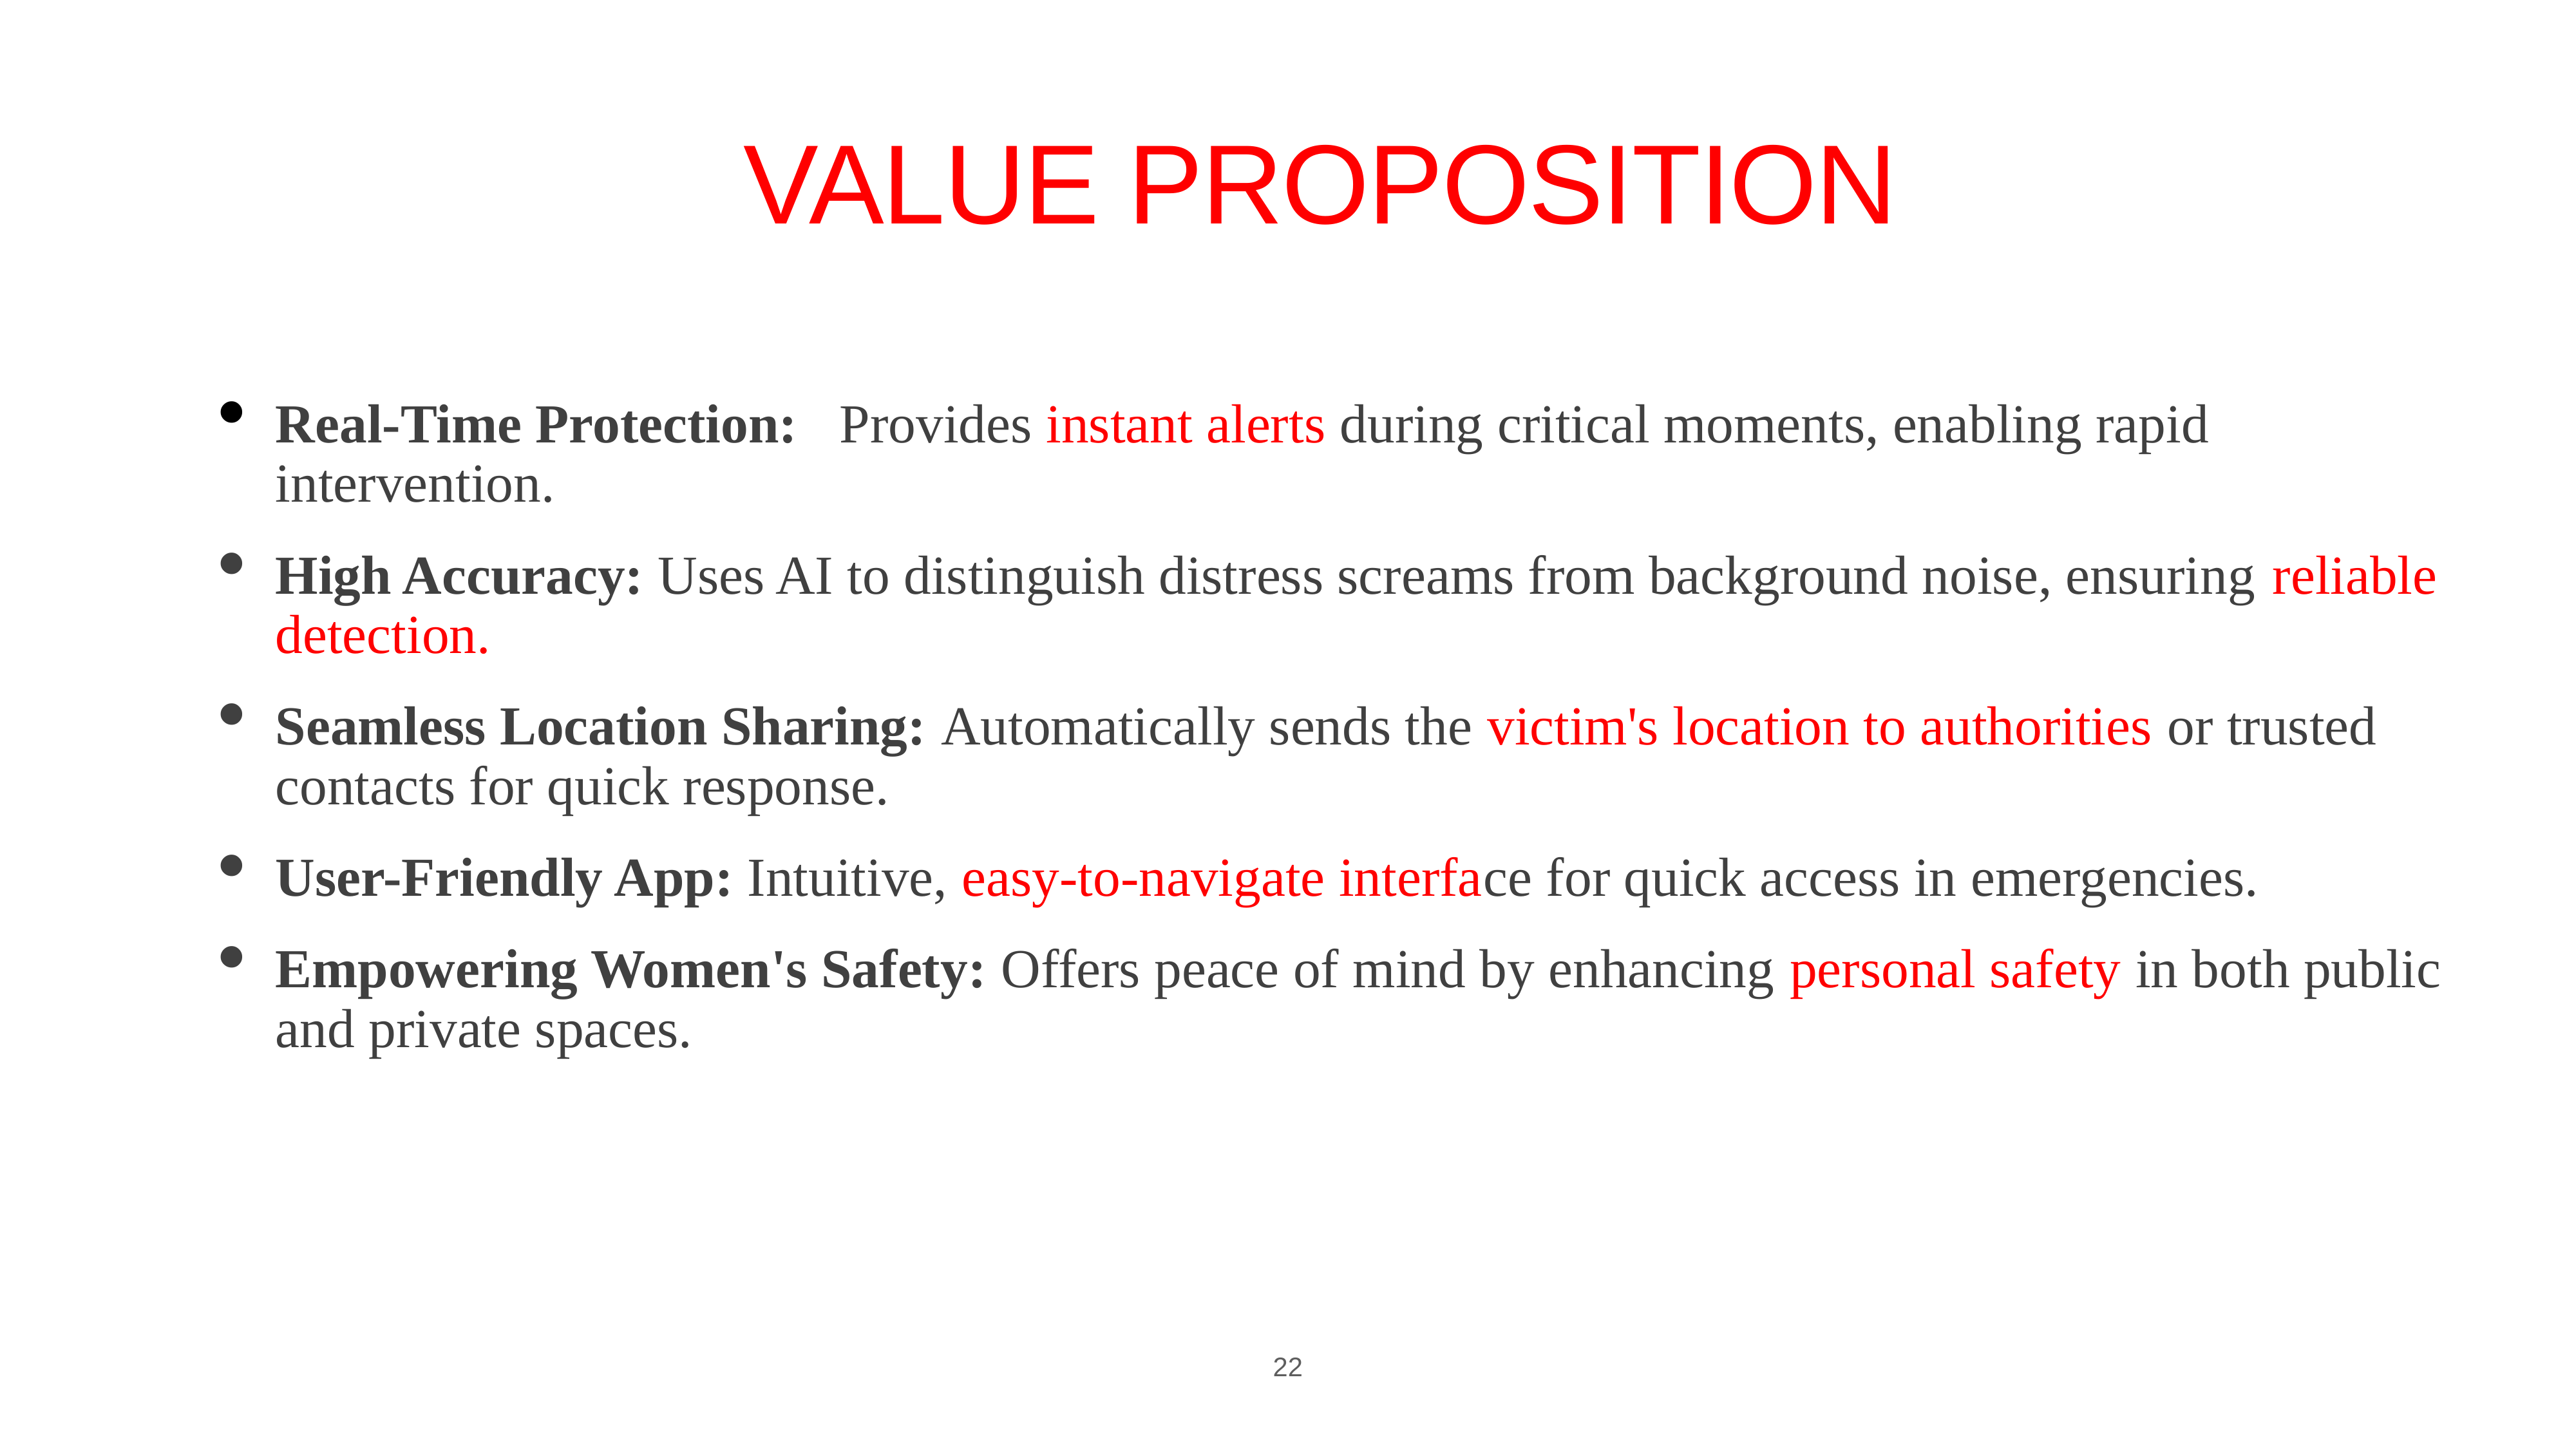

# VALUE PROPOSITION
Real-Time Protection:   Provides instant alerts during critical moments, enabling rapid intervention.
High Accuracy: Uses AI to distinguish distress screams from background noise, ensuring reliable detection.
Seamless Location Sharing: Automatically sends the victim's location to authorities or trusted contacts for quick response.
User-Friendly App: Intuitive, easy-to-navigate interface for quick access in emergencies.
Empowering Women's Safety: Offers peace of mind by enhancing personal safety in both public and private spaces.

22